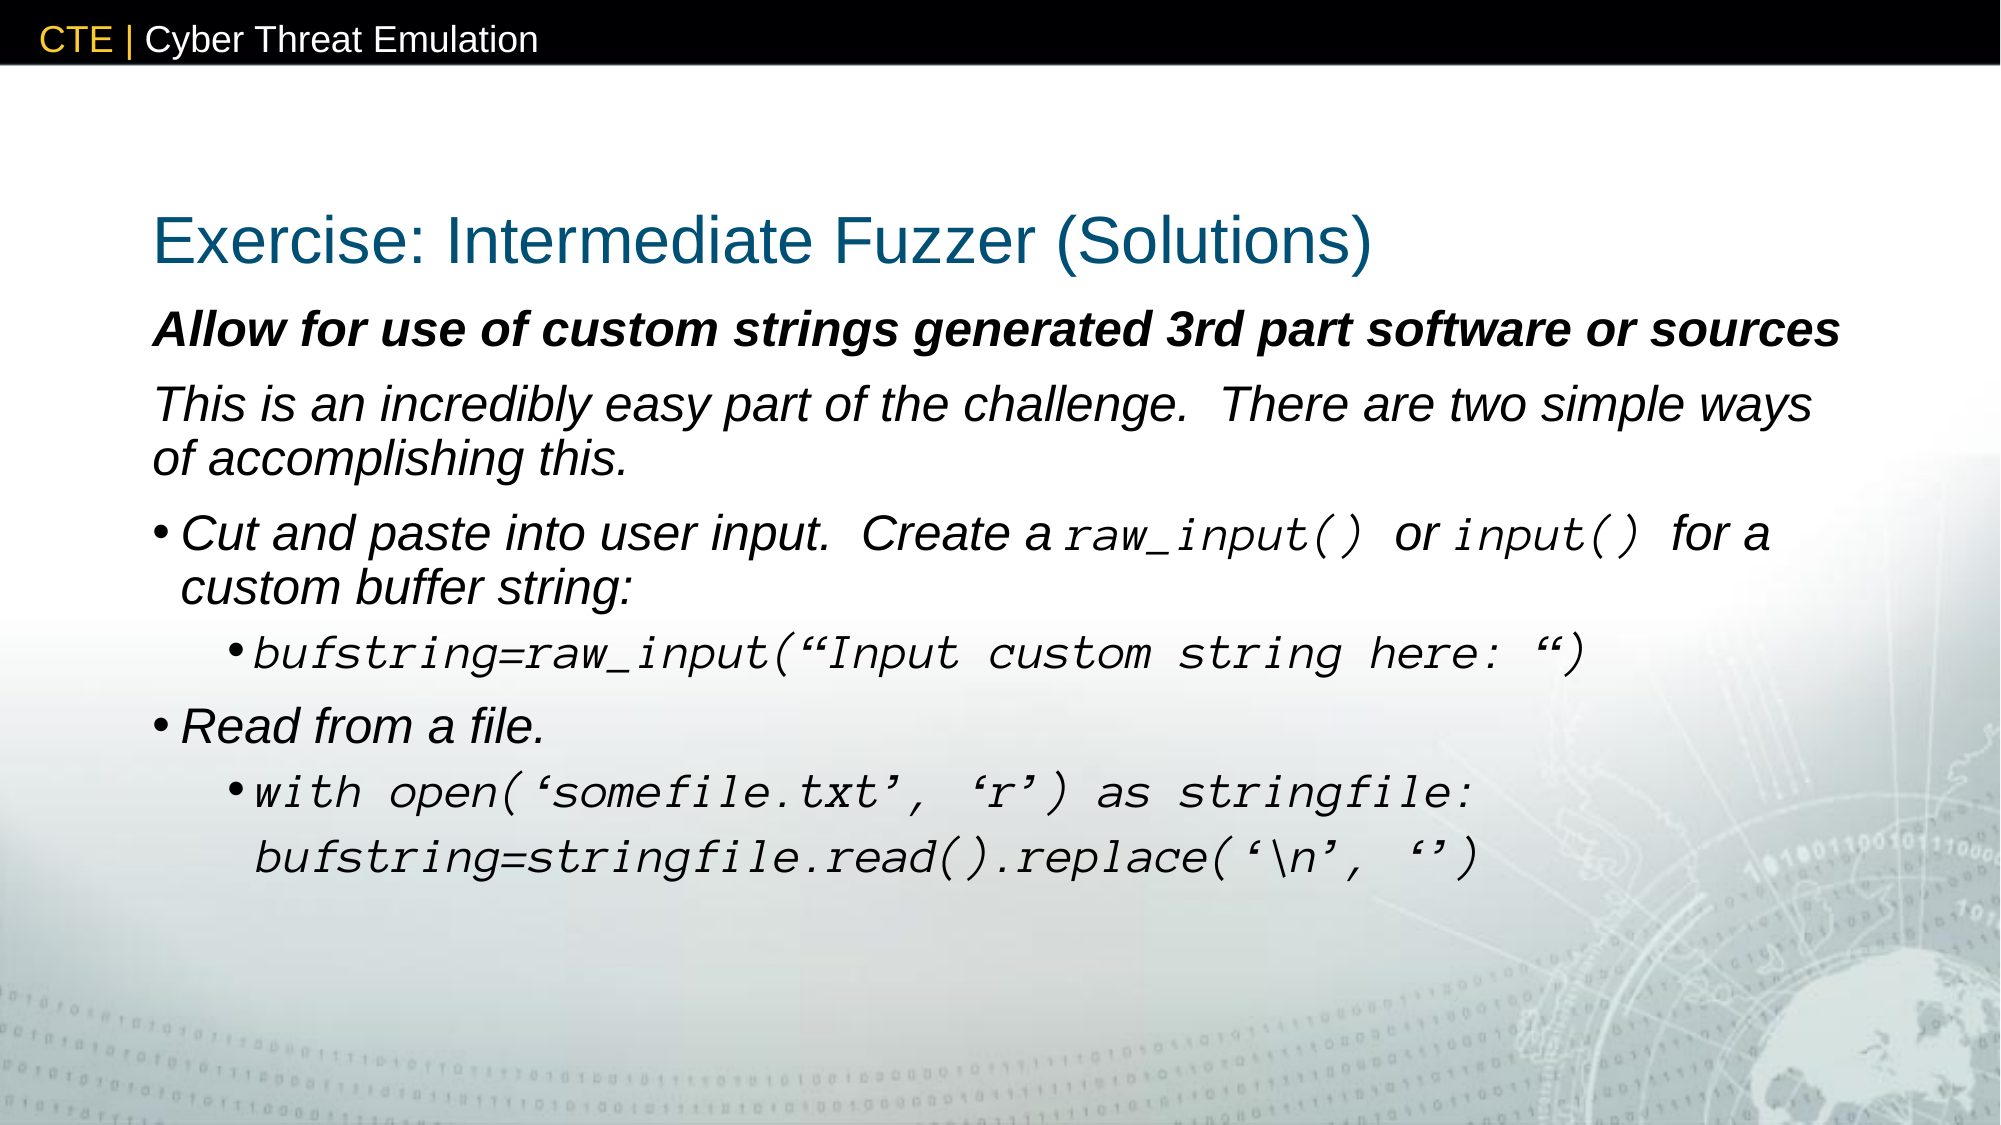

# Exercise: Intermediate Fuzzer (Solutions)
Allow for use of custom strings generated 3rd part software or sources
This is an incredibly easy part of the challenge.  There are two simple ways of accomplishing this.
Cut and paste into user input.  Create a raw_input() or input() for a custom buffer string:
bufstring=raw_input(“Input custom string here: “)
Read from a file.
with open(‘somefile.txt’, ‘r’) as stringfile:
bufstring=stringfile.read().replace(‘\n’, ‘’)